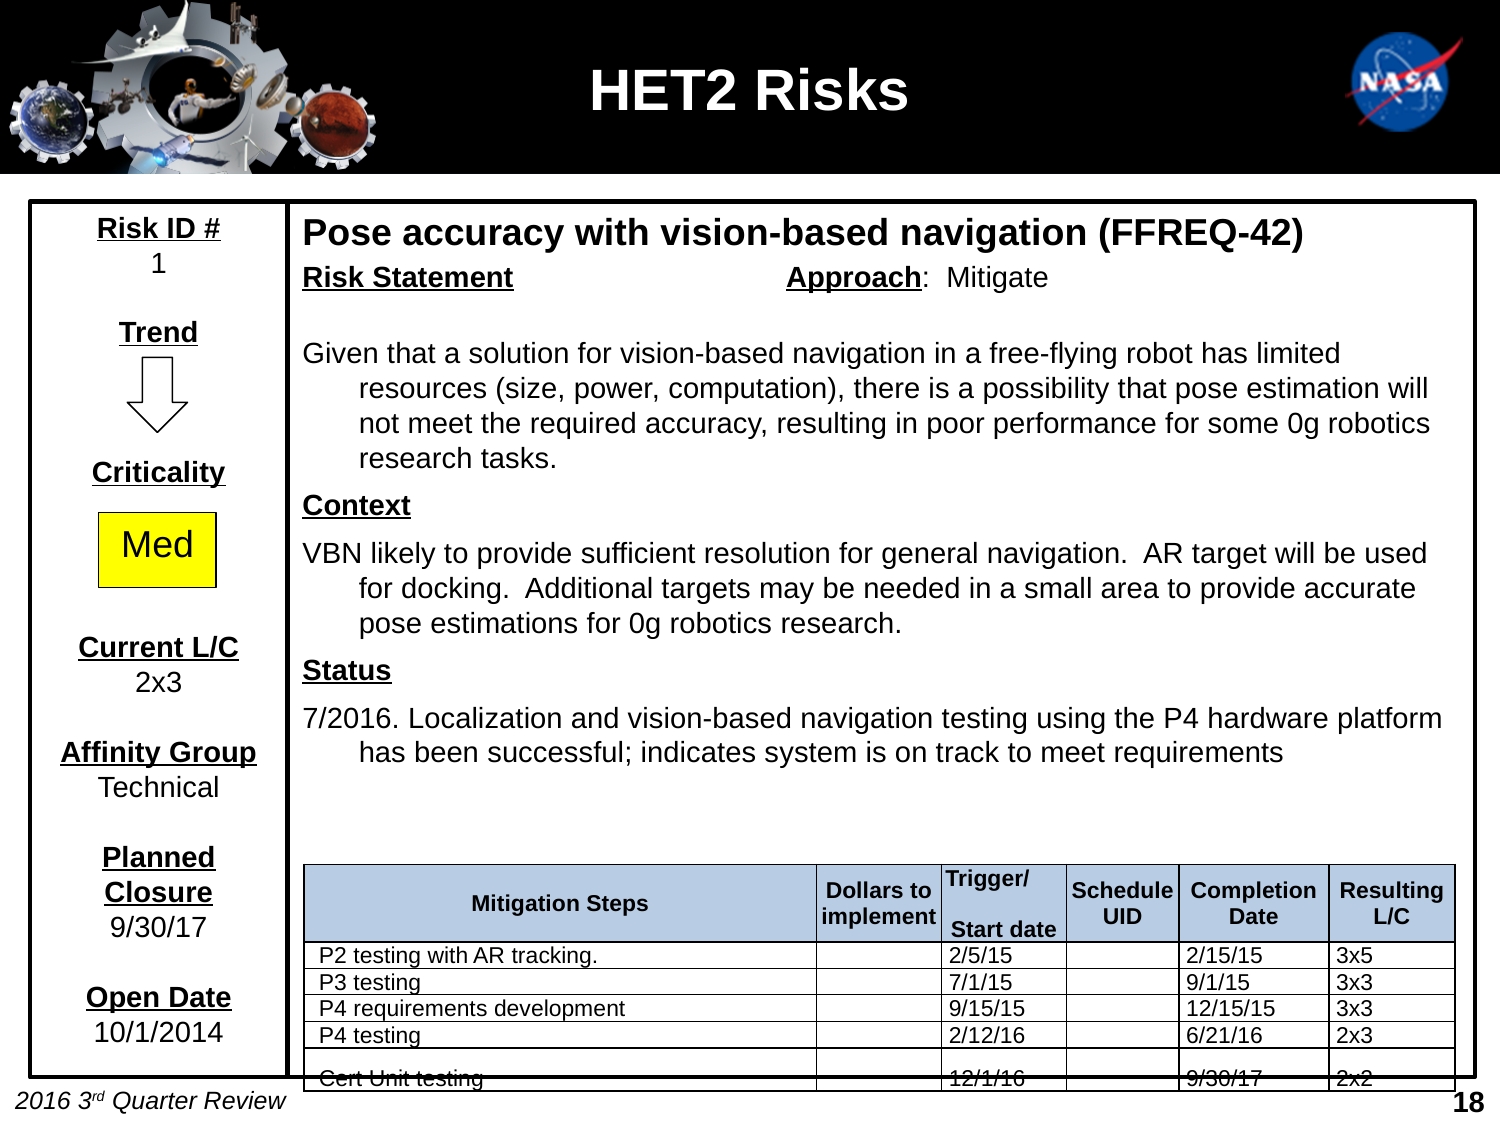

# HET2 Risks
Pose accuracy with vision-based navigation (FFREQ-42)
Risk Statement                                 Approach:  Mitigate
Given that a solution for vision-based navigation in a free-flying robot has limited resources (size, power, computation), there is a possibility that pose estimation will not meet the required accuracy, resulting in poor performance for some 0g robotics research tasks.
Context
VBN likely to provide sufficient resolution for general navigation.  AR target will be used for docking.  Additional targets may be needed in a small area to provide accurate pose estimations for 0g robotics research.
Status
7/2016. Localization and vision-based navigation testing using the P4 hardware platform has been successful; indicates system is on track to meet requirements
Risk ID #
1

Trend

Criticality

Current L/C
2x3

Affinity Group
Technical

Planned Closure
9/30/17

Open Date
10/1/2014

Med
| Mitigation Steps | Dollars to implement | Trigger/ Start date | Schedule UID | Completion Date | Resulting L/C |
| --- | --- | --- | --- | --- | --- |
| P2 testing with AR tracking. |  | 2/5/15 |  | 2/15/15 | 3x5 |
| P3 testing |  | 7/1/15 |  | 9/1/15 | 3x3 |
| P4 requirements development |  | 9/15/15 |  | 12/15/15 | 3x3 |
| P4 testing |  | 2/12/16 |  | 6/21/16 | 2x3 |
| Cert Unit testing |  | 12/1/16 |  | 9/30/17 | 2x2 |